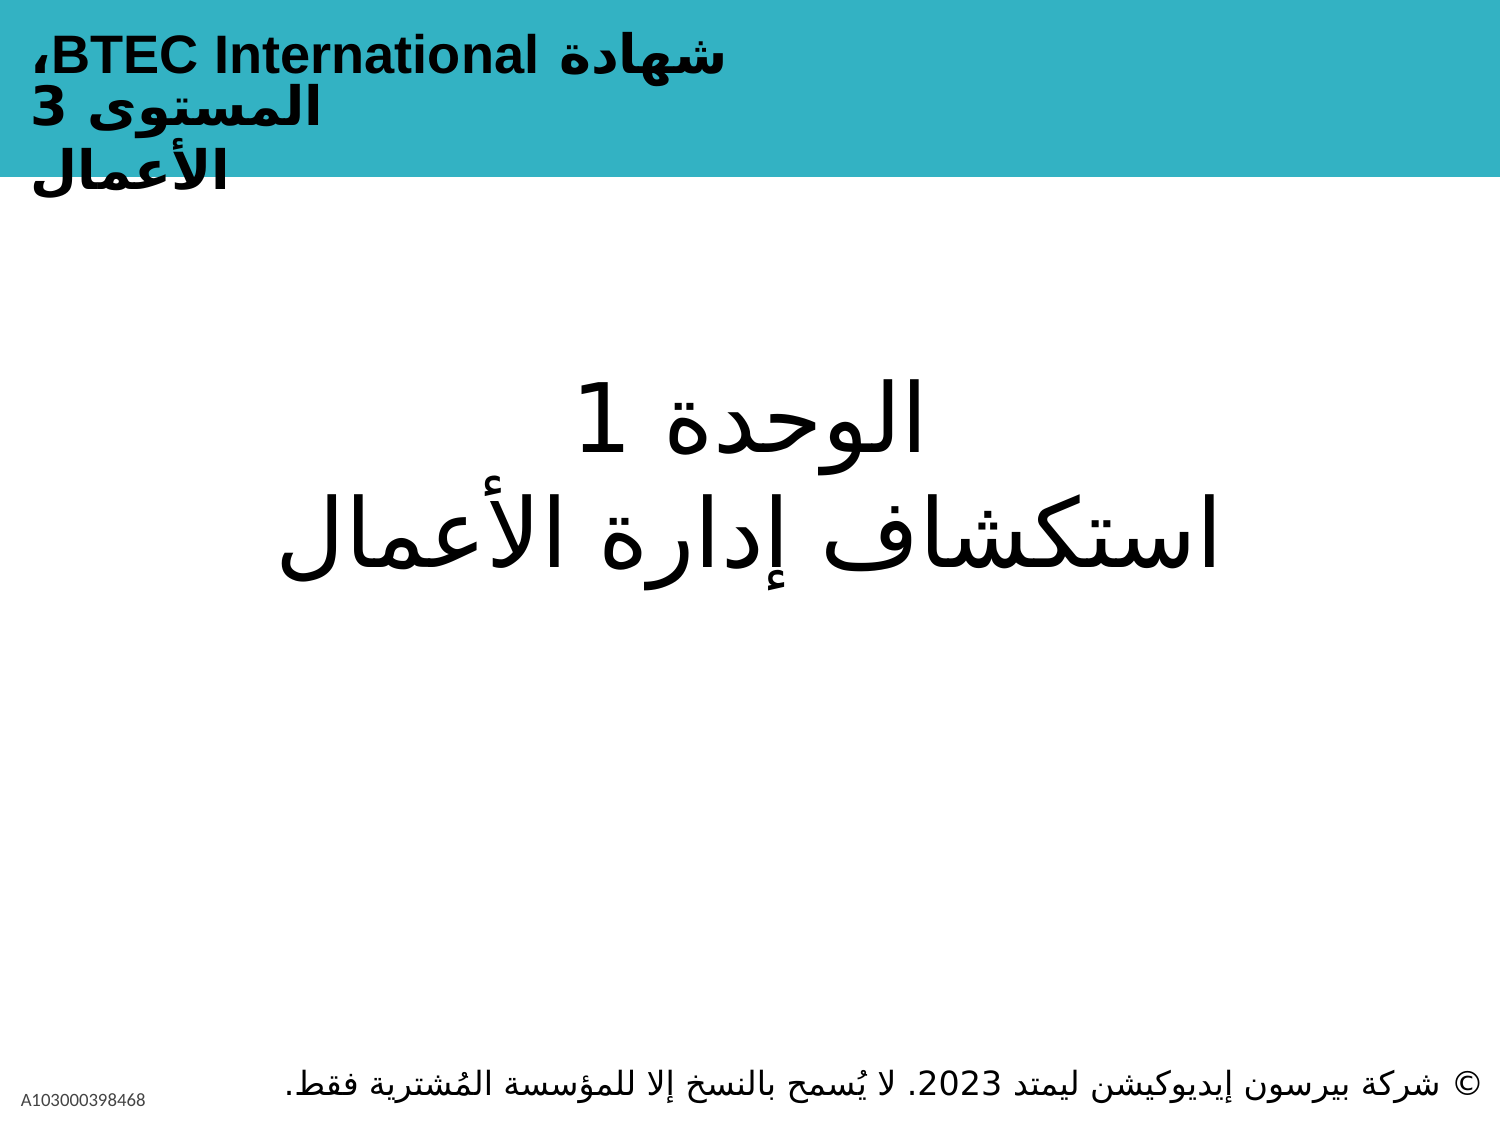

# الوحدة 1 استكشاف إدارة الأعمال
© شركة بيرسون إيديوكيشن ليمتد 2023. لا يُسمح بالنسخ إلا للمؤسسة المُشترية فقط.
A103000398468